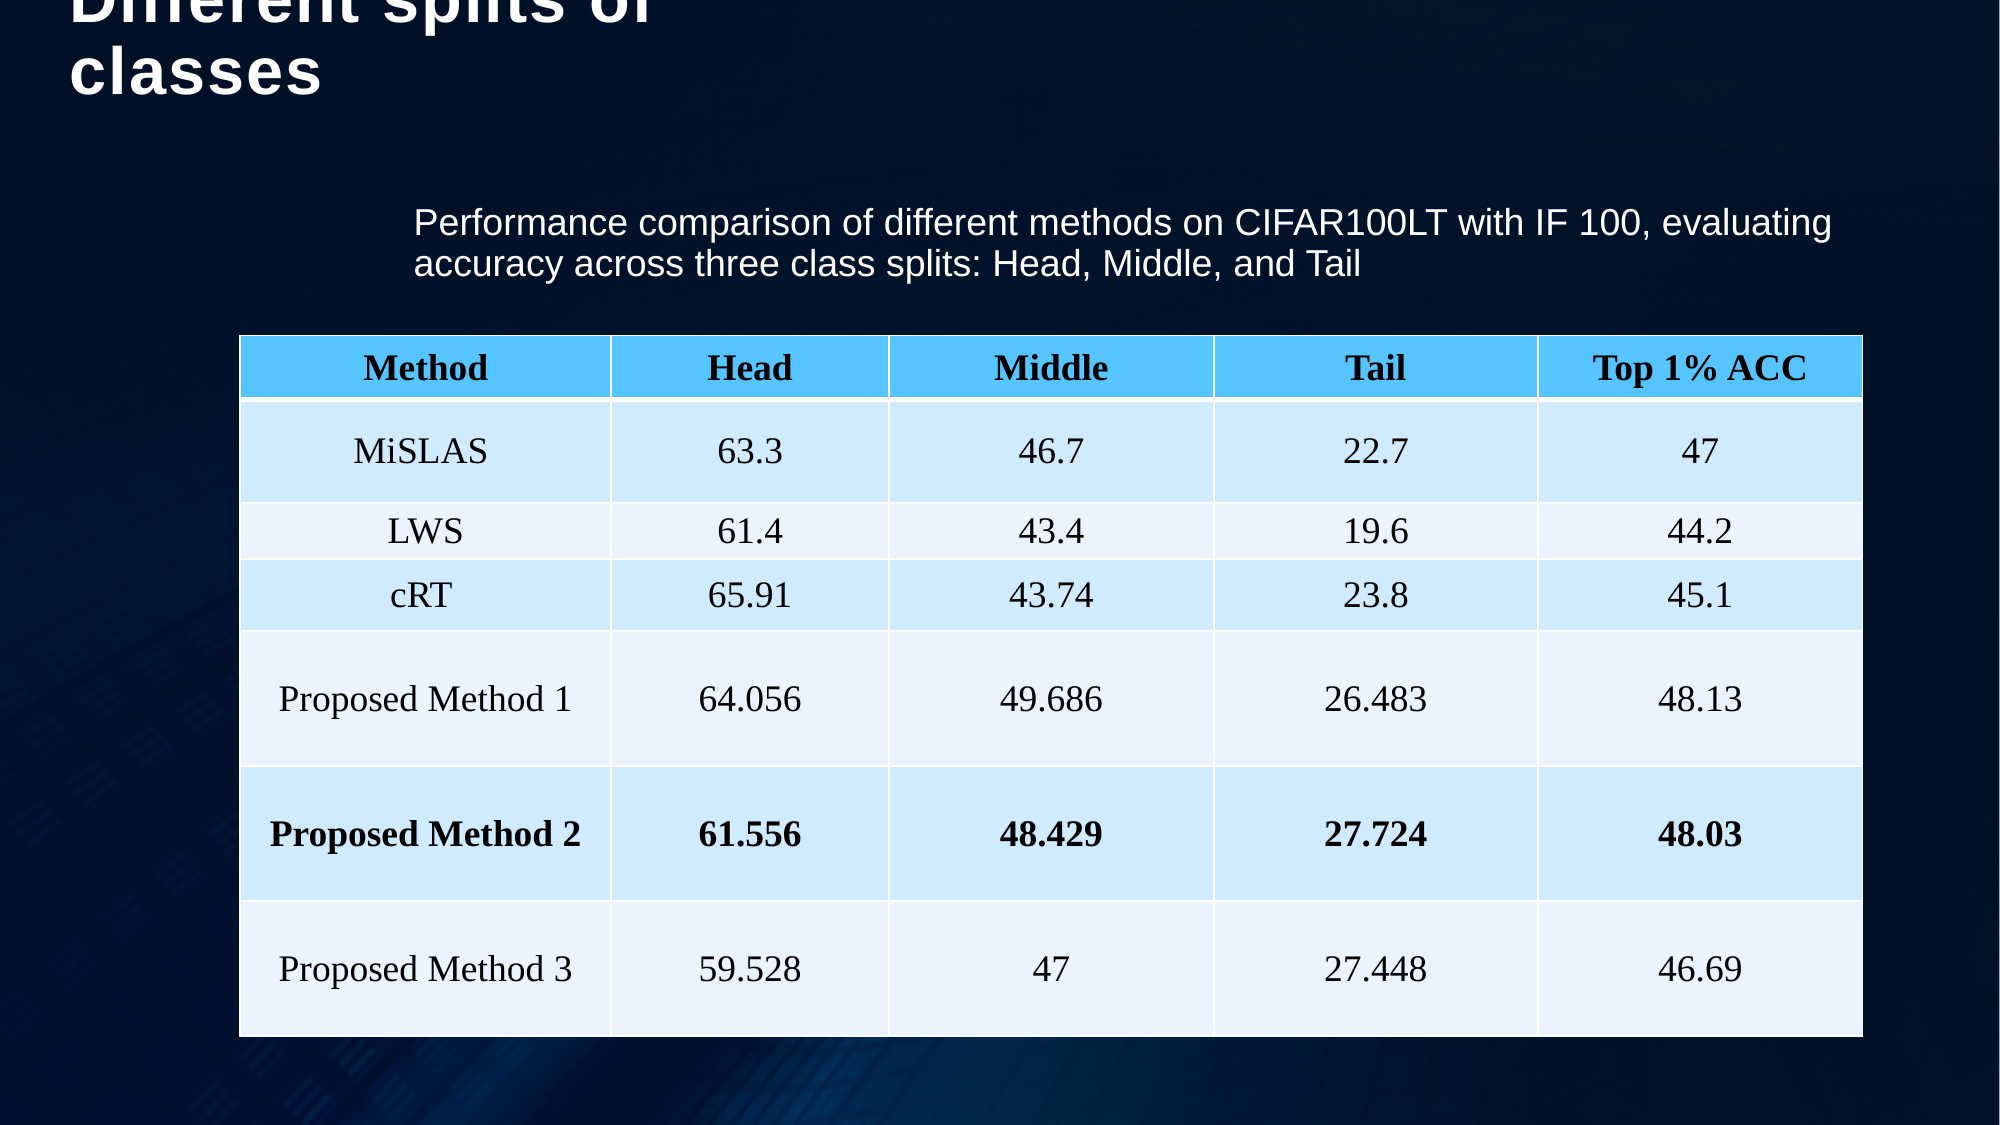

# Different splits of classes
Performance comparison of different methods on CIFAR100LT with IF 100, evaluating accuracy across three class splits: Head, Middle, and Tail
| Method | Head | Middle | Tail | Top 1% ACC |
| --- | --- | --- | --- | --- |
| MiSLAS | 63.3 | 46.7 | 22.7 | 47 |
| LWS | 61.4 | 43.4 | 19.6 | 44.2 |
| cRT | 65.91 | 43.74 | 23.8 | 45.1 |
| Proposed Method 1 | 64.056 | 49.686 | 26.483 | 48.13 |
| Proposed Method 2 | 61.556 | 48.429 | 27.724 | 48.03 |
| Proposed Method 3 | 59.528 | 47 | 27.448 | 46.69 |